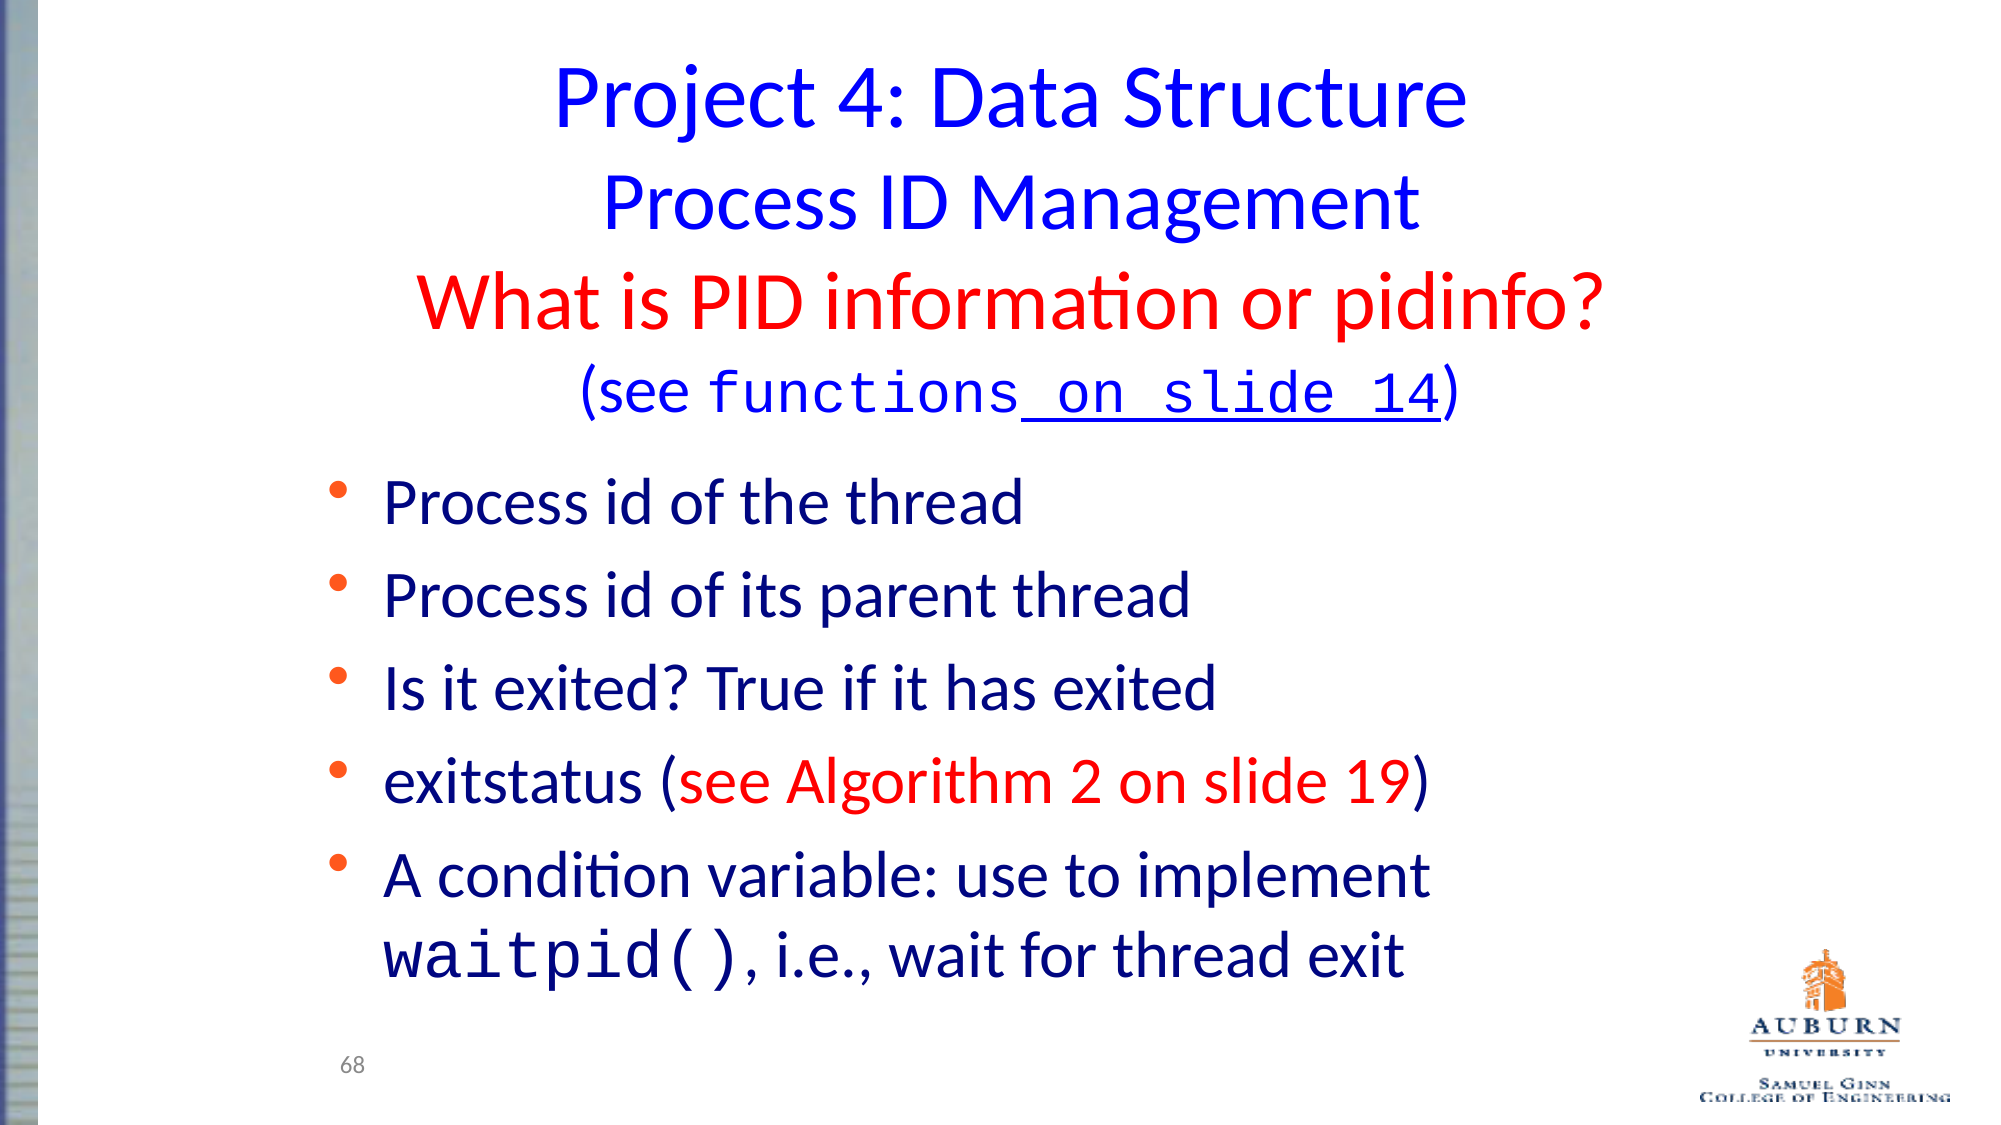

Project 4: Data Structure
Process ID Management
What is PID information or pidinfo?
 (see functions on slide 14)
Process id of the thread
Process id of its parent thread
Is it exited? True if it has exited
exitstatus (see Algorithm 2 on slide 19)
A condition variable: use to implement waitpid(), i.e., wait for thread exit
68